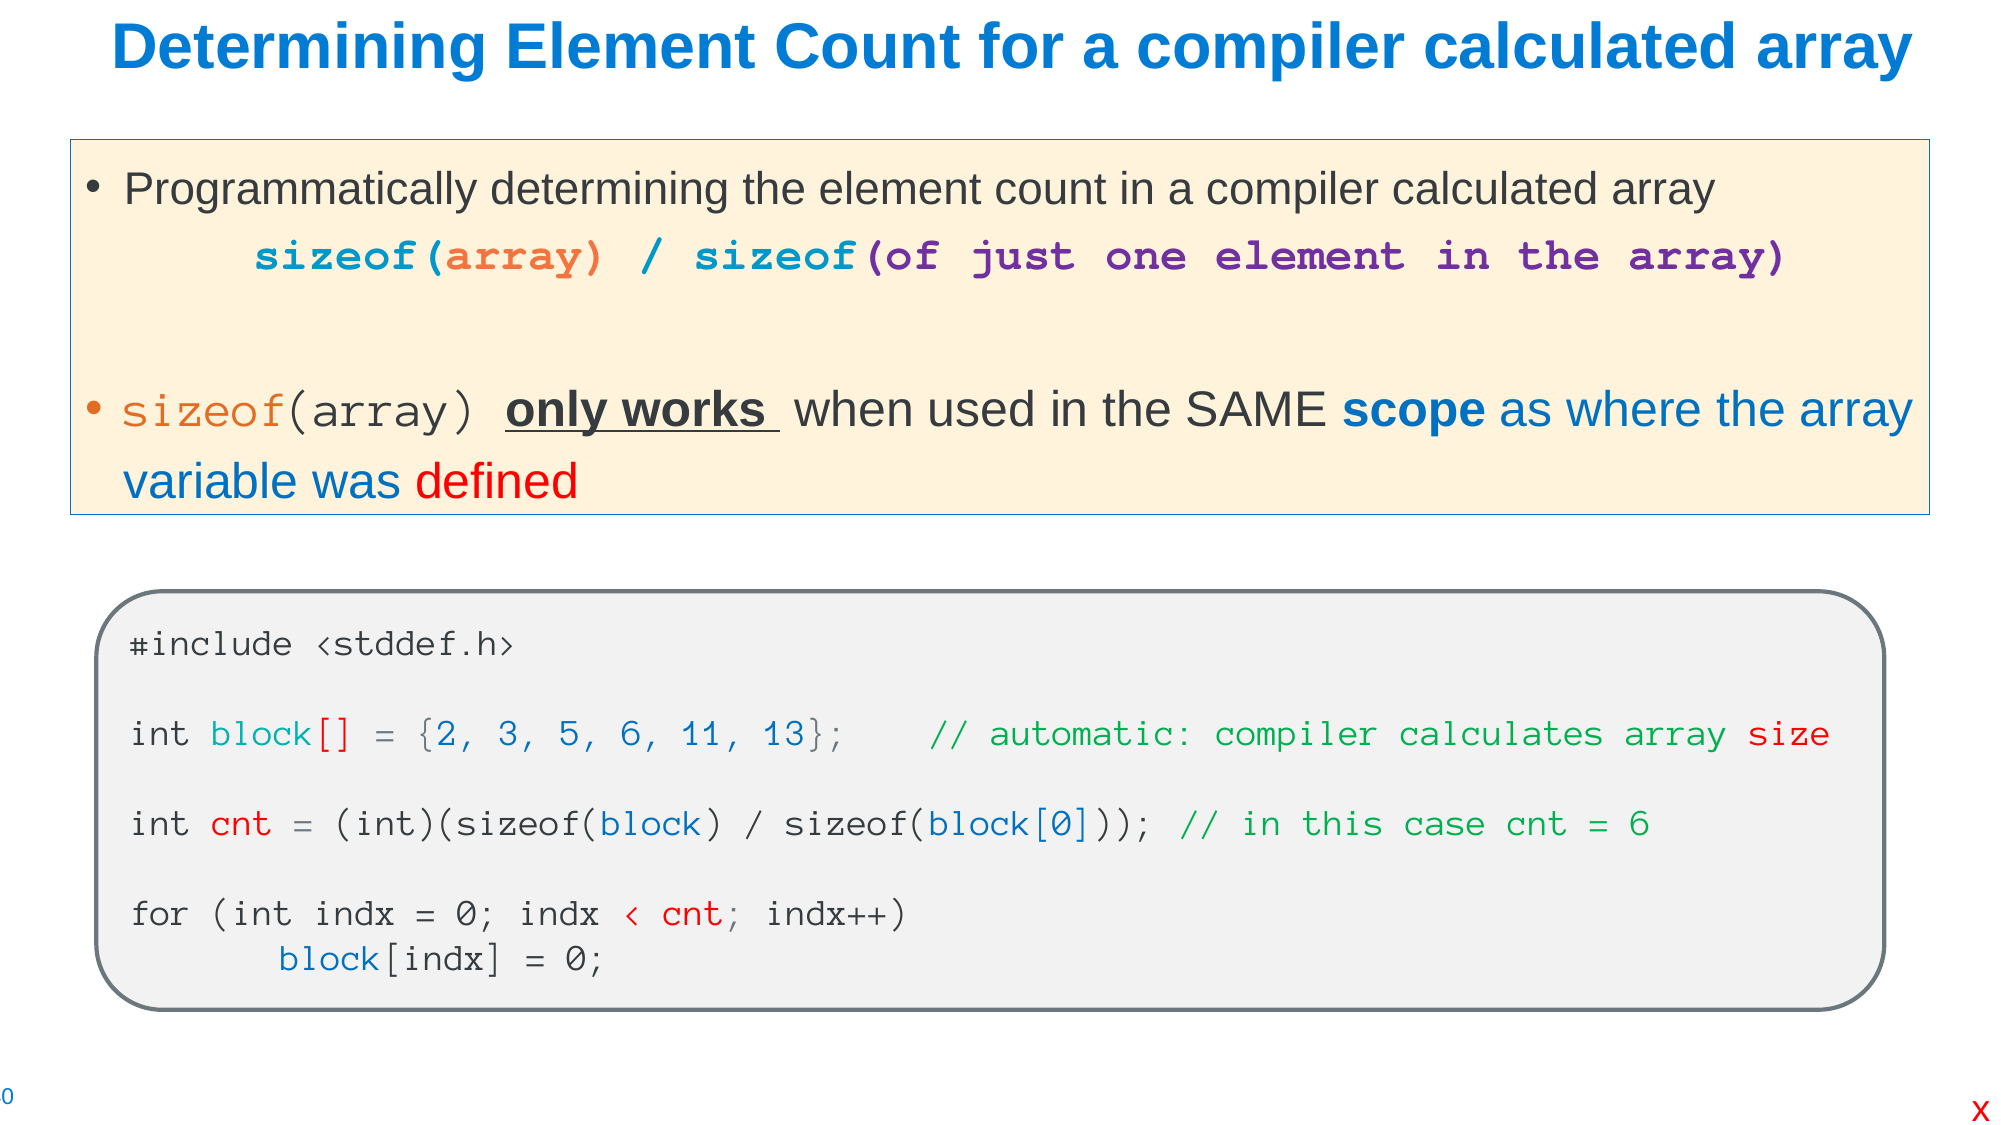

# Determining Element Count for a compiler calculated array
Programmatically determining the element count in a compiler calculated array
    sizeof(array) / sizeof(of just one element in the array)

sizeof(array) only works  when used in the SAME scope as where the array variable was defined
#include <stddef.h>

int block[] = {2, 3, 5, 6, 11, 13};    // automatic: compiler calculates array size

int cnt = (int)(sizeof(block) / sizeof(block[0])); 	// in this case cnt = 6

for (int indx = 0; indx < cnt; indx++)
	block[indx] = 0;
x